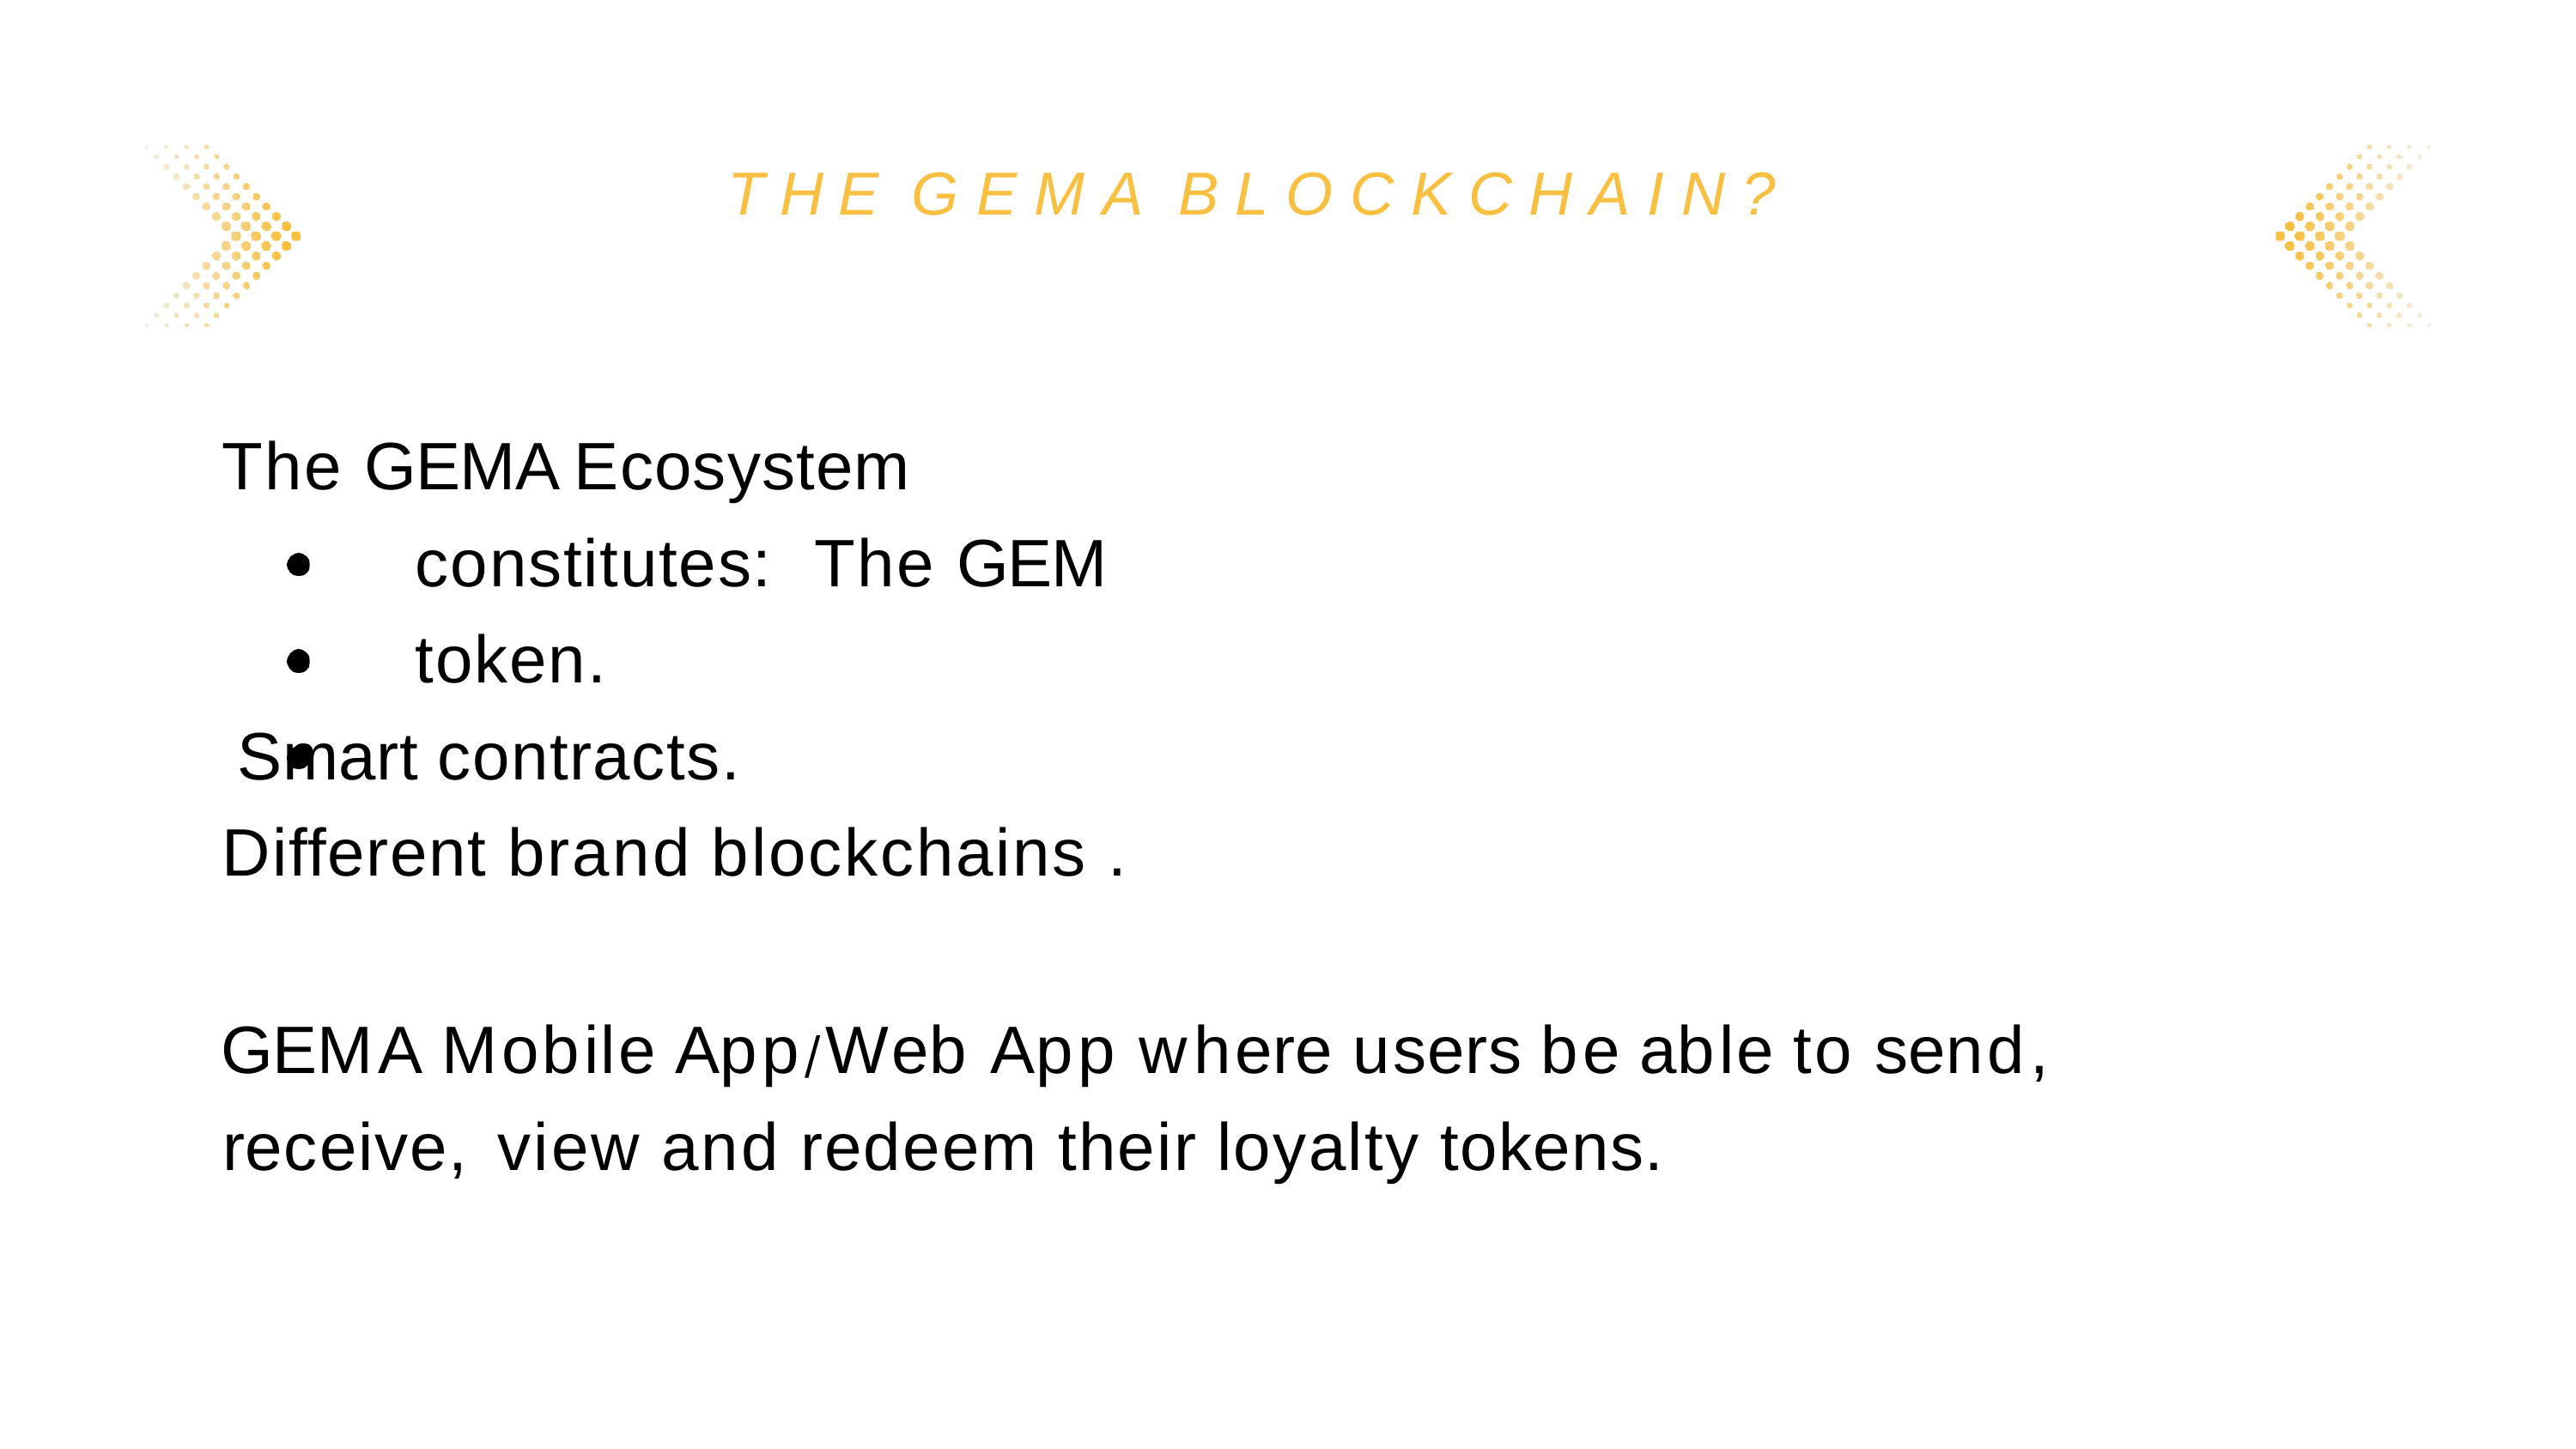

# THE GEMA BLOCKCHAIN?
The GEMA Ecosystem constitutes:  The GEM token.
Smart contracts.
Different brand blockchains .

GEMA Mobile App/Web App where users be able to send,	receive,  view and redeem their loyalty tokens.